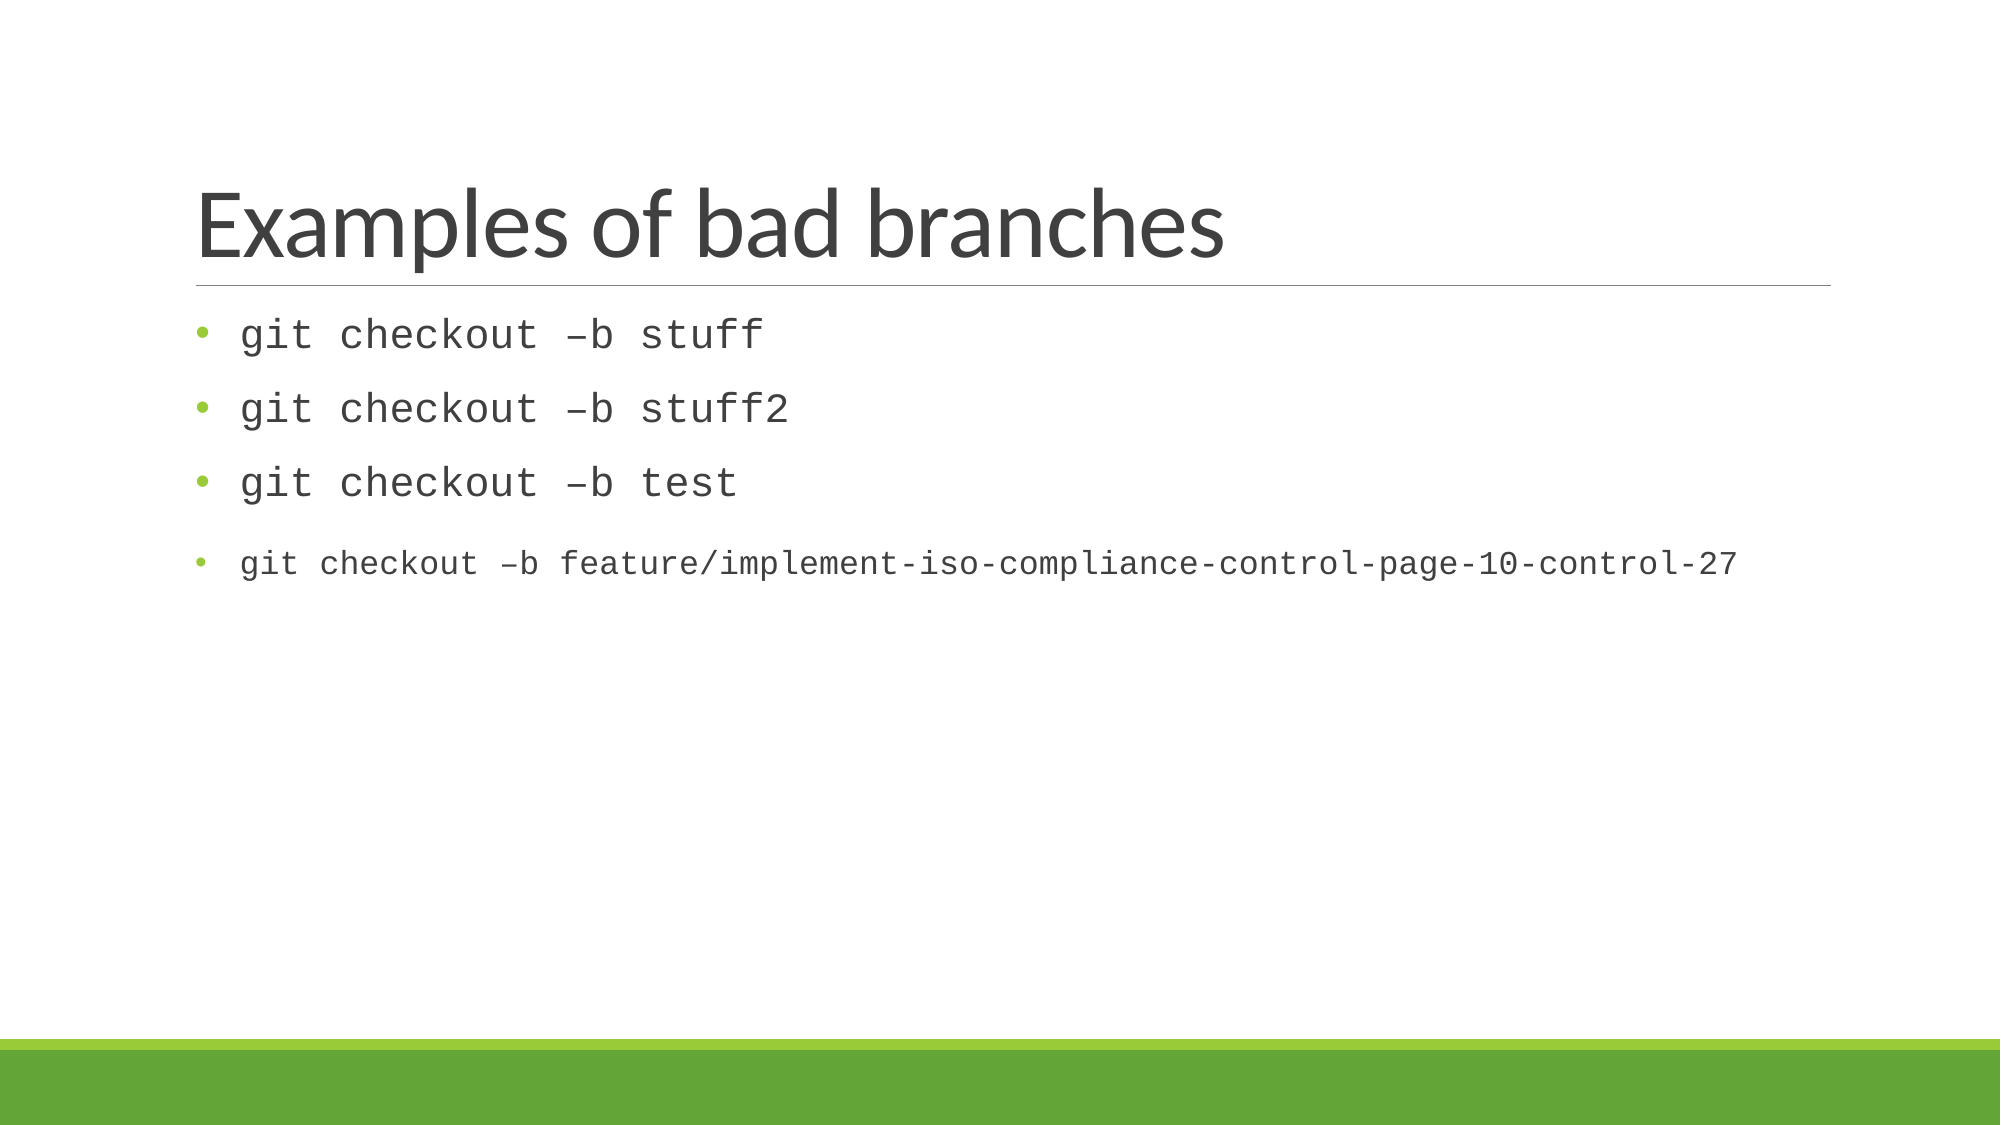

# Examples of bad branches
git checkout –b stuff
git checkout –b stuff2
git checkout –b test
git checkout –b feature/implement-iso-compliance-control-page-10-control-27